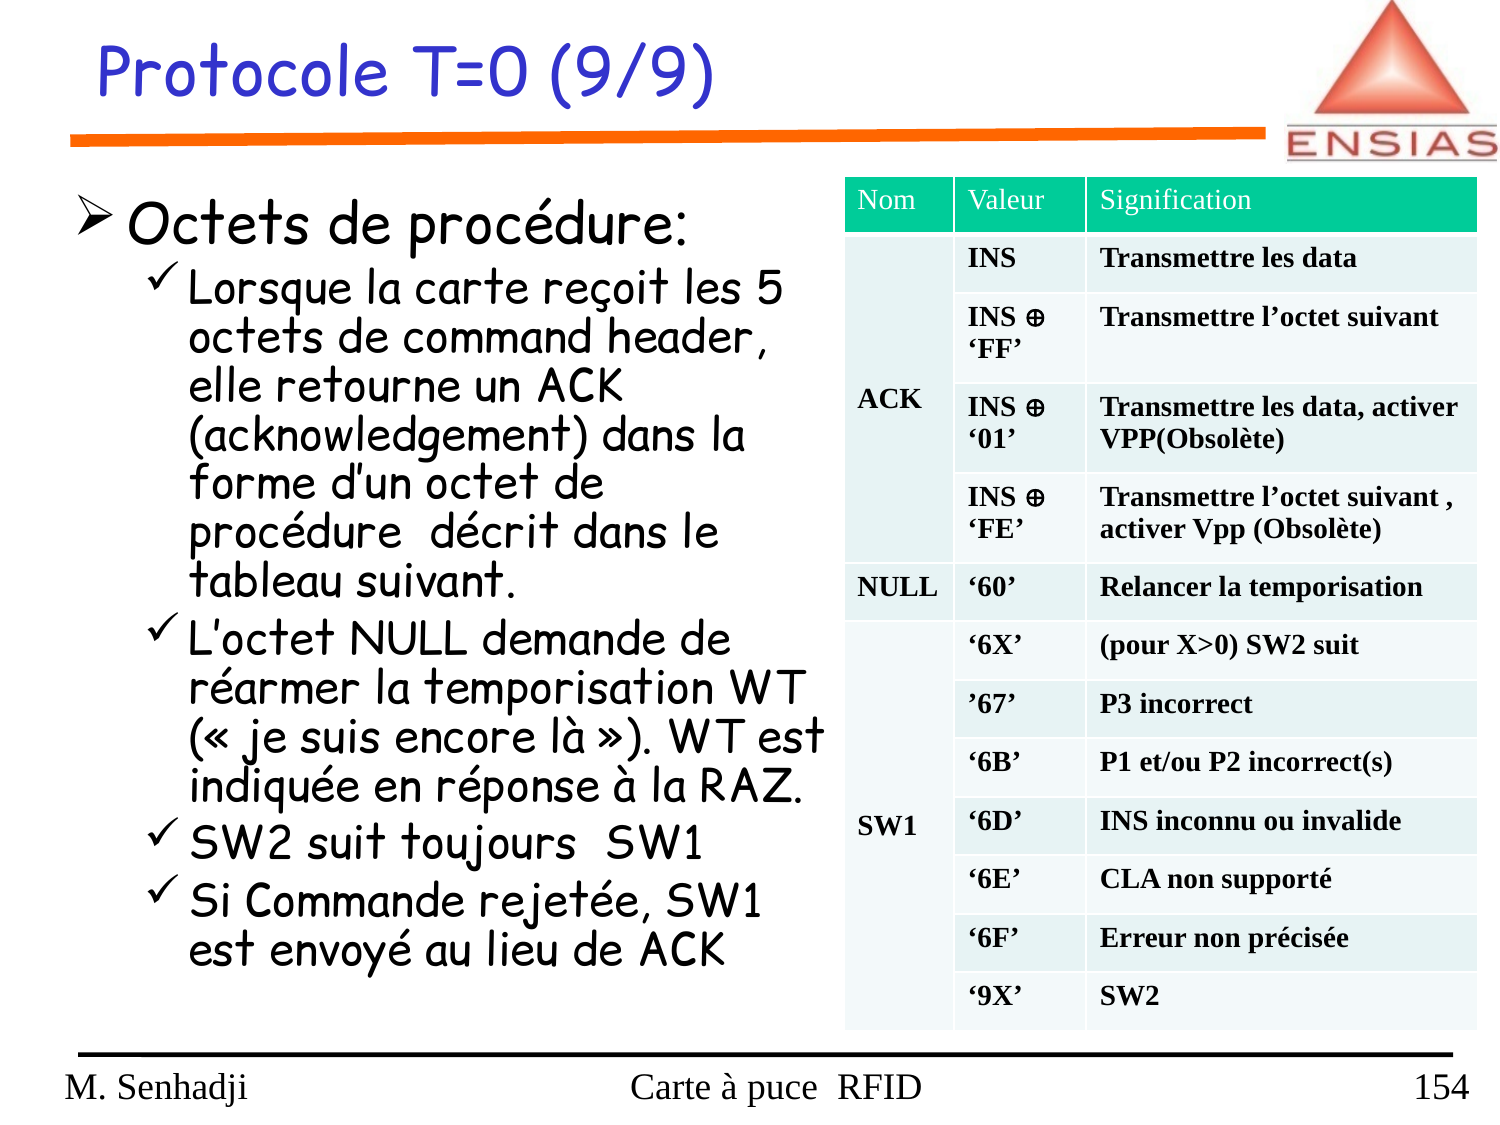

Protocole T=0 (9/9)
| Nom | Valeur | Signification |
| --- | --- | --- |
| ACK | INS | Transmettre les data |
|  | INS ⊕ ‘FF’ | Transmettre l’octet suivant |
|  | INS ⊕ ‘01’ | Transmettre les data, activer VPP(Obsolète) |
|  | INS ⊕ ‘FE’ | Transmettre l’octet suivant , activer Vpp (Obsolète) |
| NULL | ‘60’ | Relancer la temporisation |
| SW1 | ‘6X’ | (pour X>0) SW2 suit |
|  | ’67’ | P3 incorrect |
|  | ‘6B’ | P1 et/ou P2 incorrect(s) |
|  | ‘6D’ | INS inconnu ou invalide |
|  | ‘6E’ | CLA non supporté |
|  | ‘6F’ | Erreur non précisée |
|  | ‘9X’ | SW2 |
Octets de procédure:
Lorsque la carte reçoit les 5 octets de command header, elle retourne un ACK (acknowledgement) dans la forme d’un octet de procédure  décrit dans le tableau suivant.
L’octet NULL demande de réarmer la temporisation WT (« je suis encore là »). WT est indiquée en réponse à la RAZ.
SW2 suit toujours  SW1
Si Commande rejetée, SW1 est envoyé au lieu de ACK